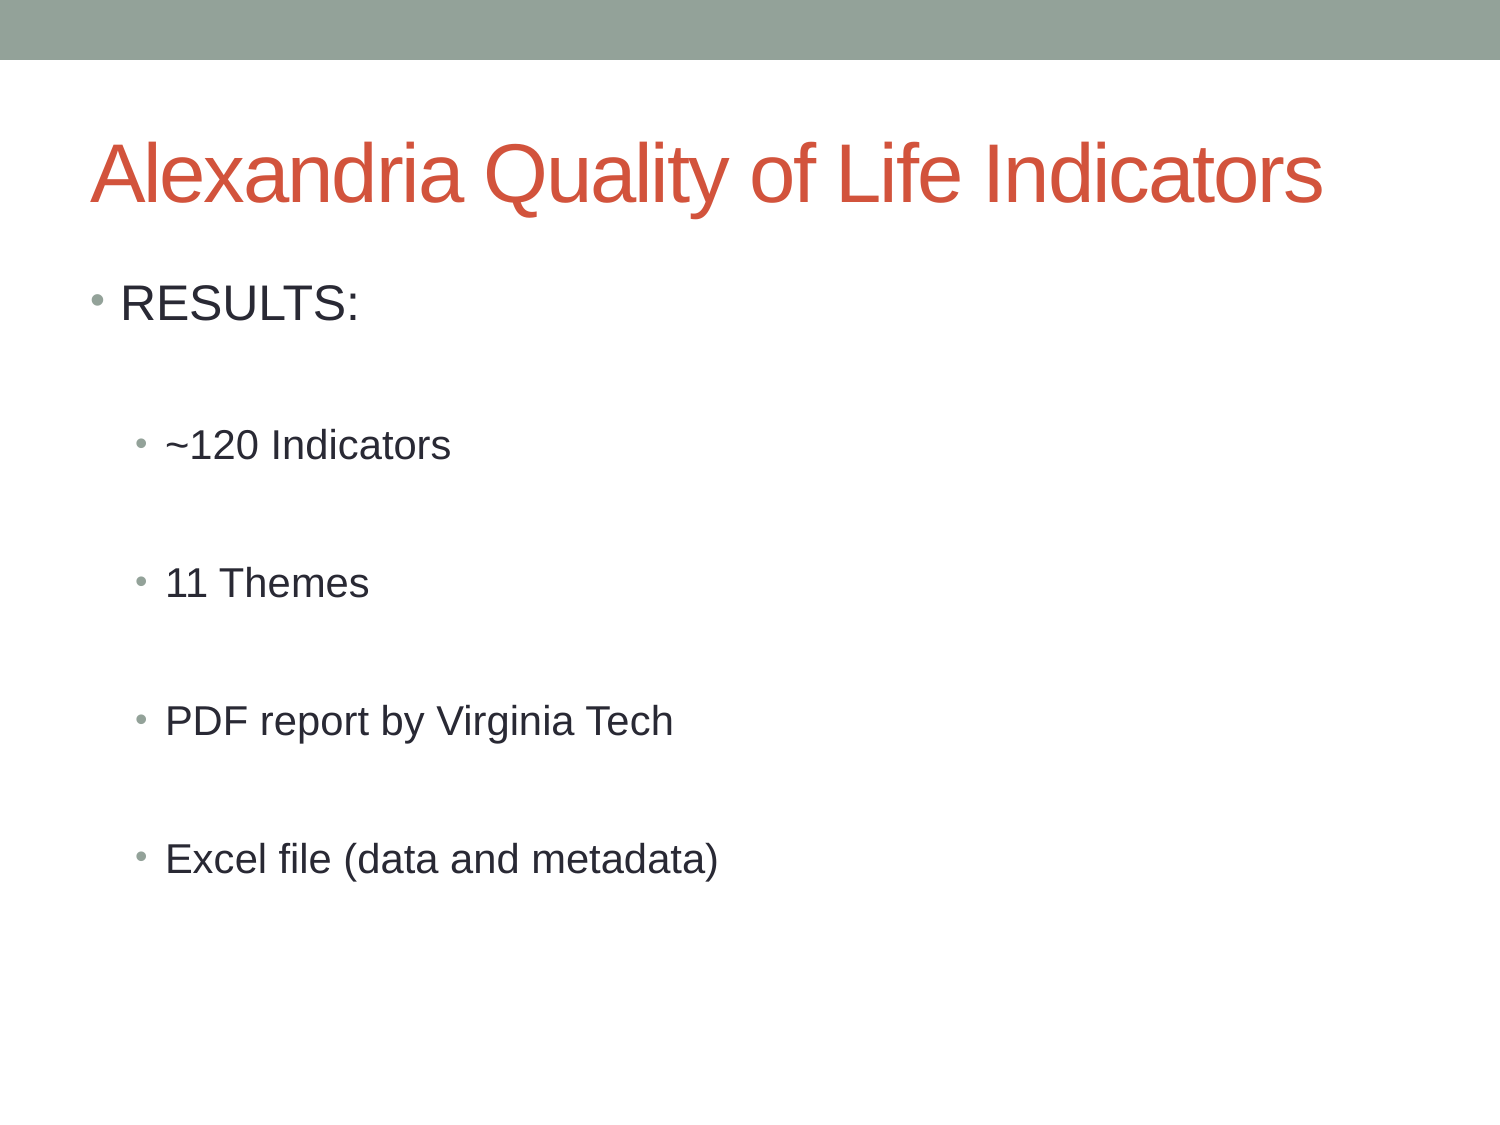

# Alexandria Quality of Life Indicators
RESULTS:

~120 Indicators

11 Themes

PDF report by Virginia Tech

Excel file (data and metadata)